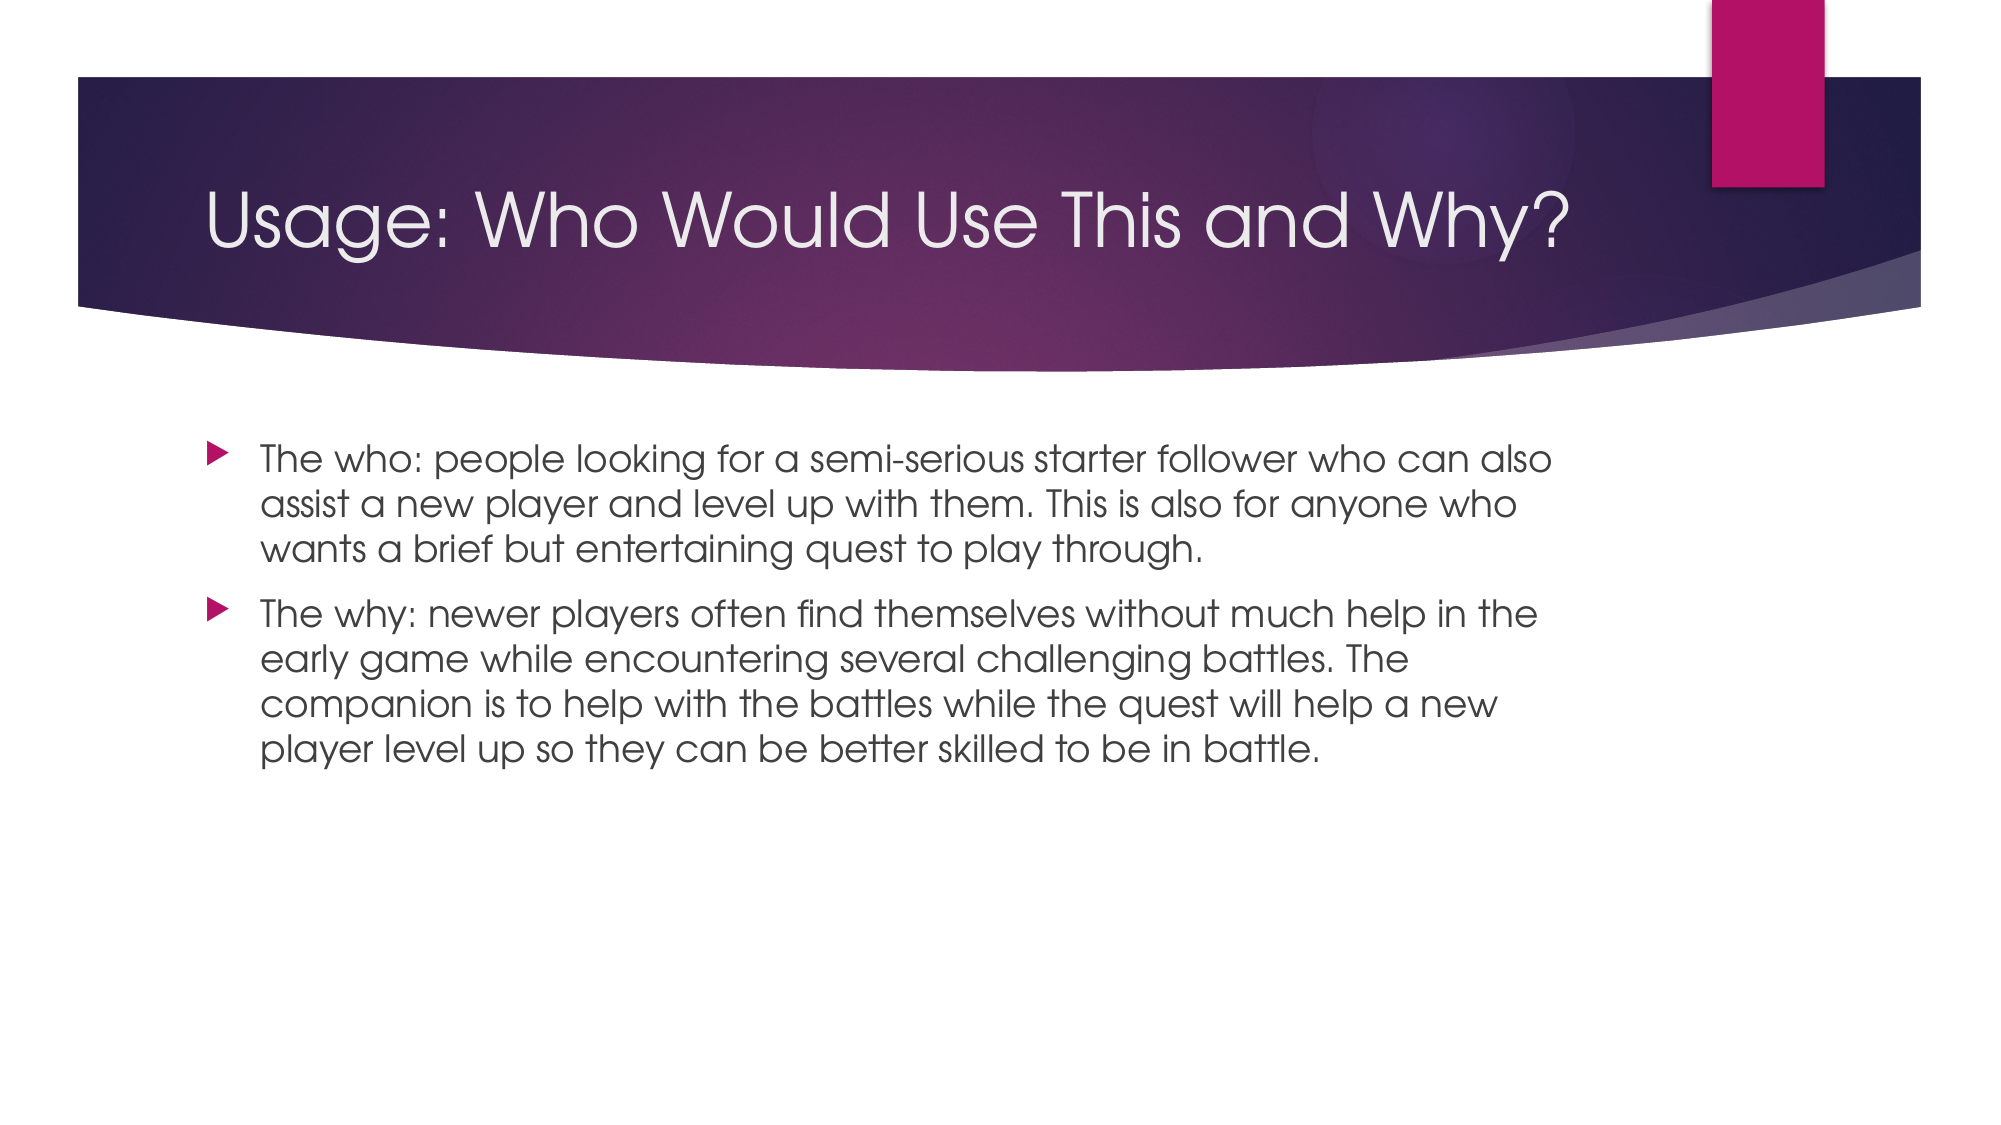

# Usage: Who Would Use This and Why?
The who: people looking for a semi-serious starter follower who can also assist a new player and level up with them. This is also for anyone who wants a brief but entertaining quest to play through.
The why: newer players often find themselves without much help in the early game while encountering several challenging battles. The companion is to help with the battles while the quest will help a new player level up so they can be better skilled to be in battle.